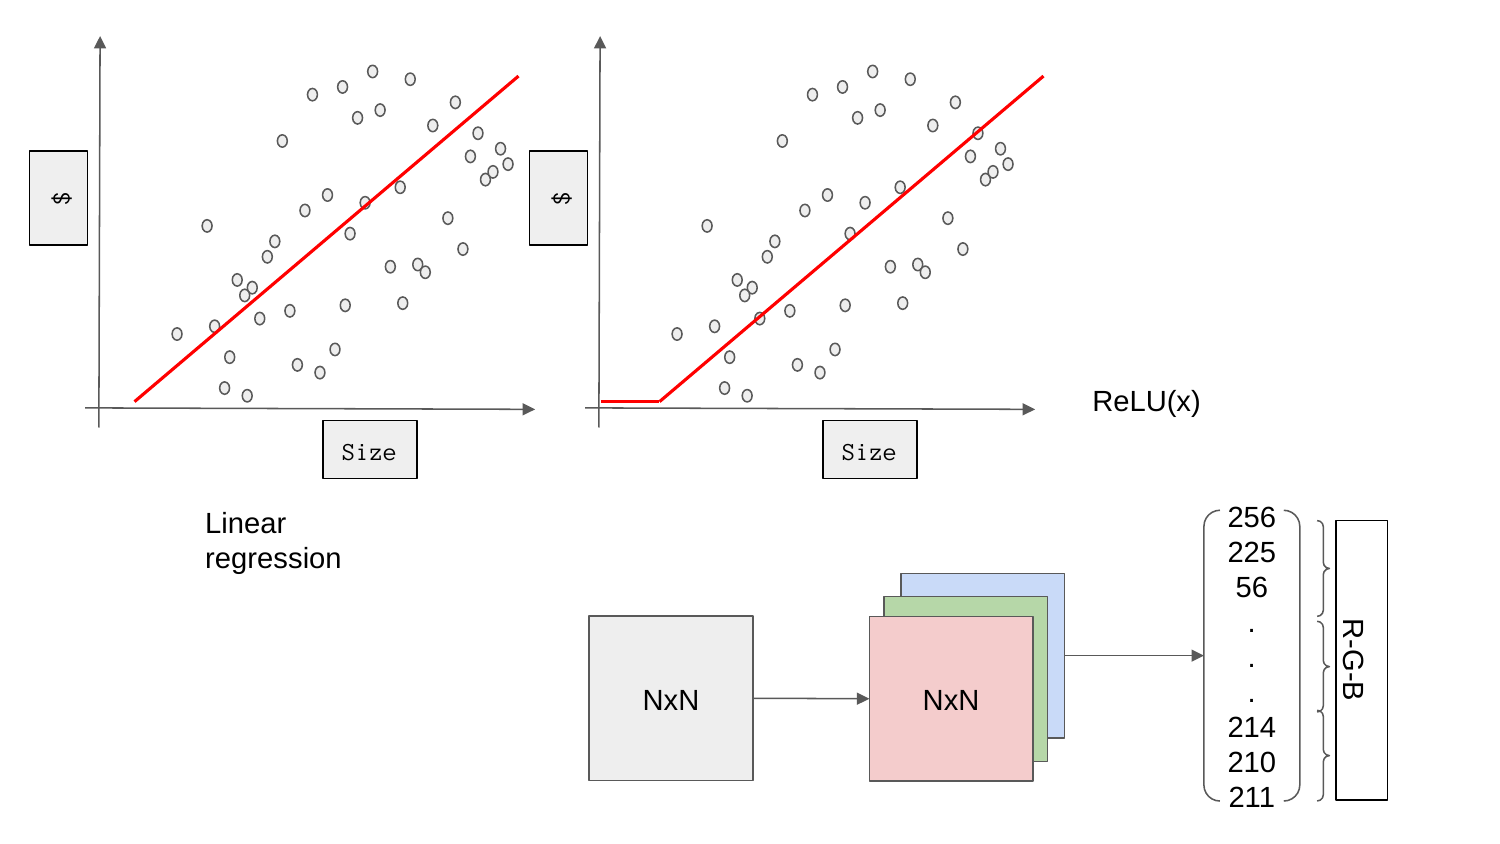

$
$

ReLU(x)

Size
Size
Linear regression
256
225
56
.
.
.
214
210
211

NxN
NxN
NxN
NxN

R-G-B